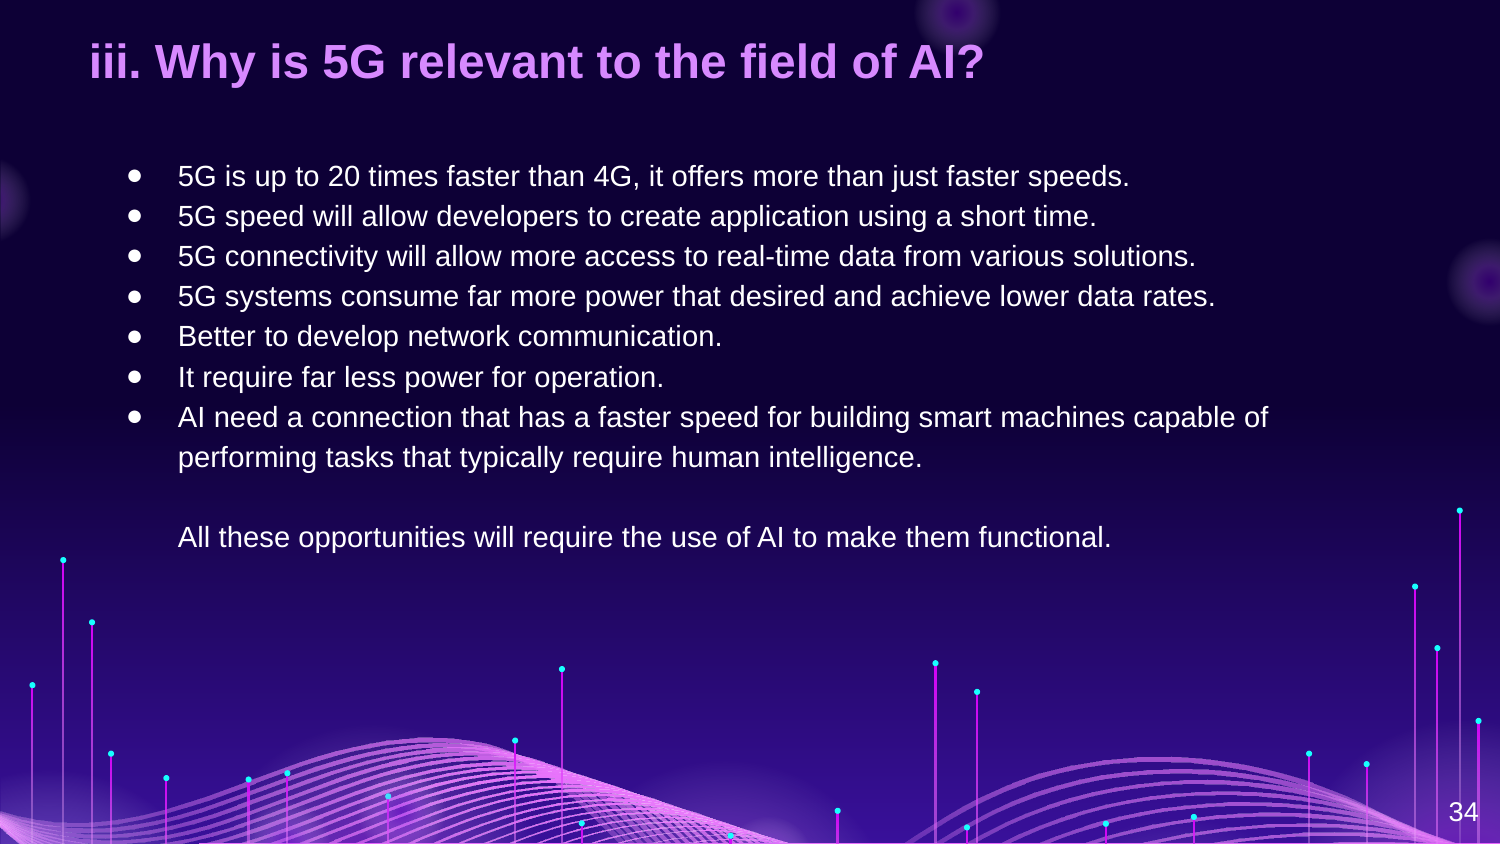

iii. Why is 5G relevant to the field of AI?

5G is up to 20 times faster than 4G, it offers more than just faster speeds.
5G speed will allow developers to create application using a short time.
5G connectivity will allow more access to real-time data from various solutions.
5G systems consume far more power that desired and achieve lower data rates.
Better to develop network communication.
It require far less power for operation.
AI need a connection that has a faster speed for building smart machines capable of performing tasks that typically require human intelligence.

All these opportunities will require the use of AI to make them functional.

34